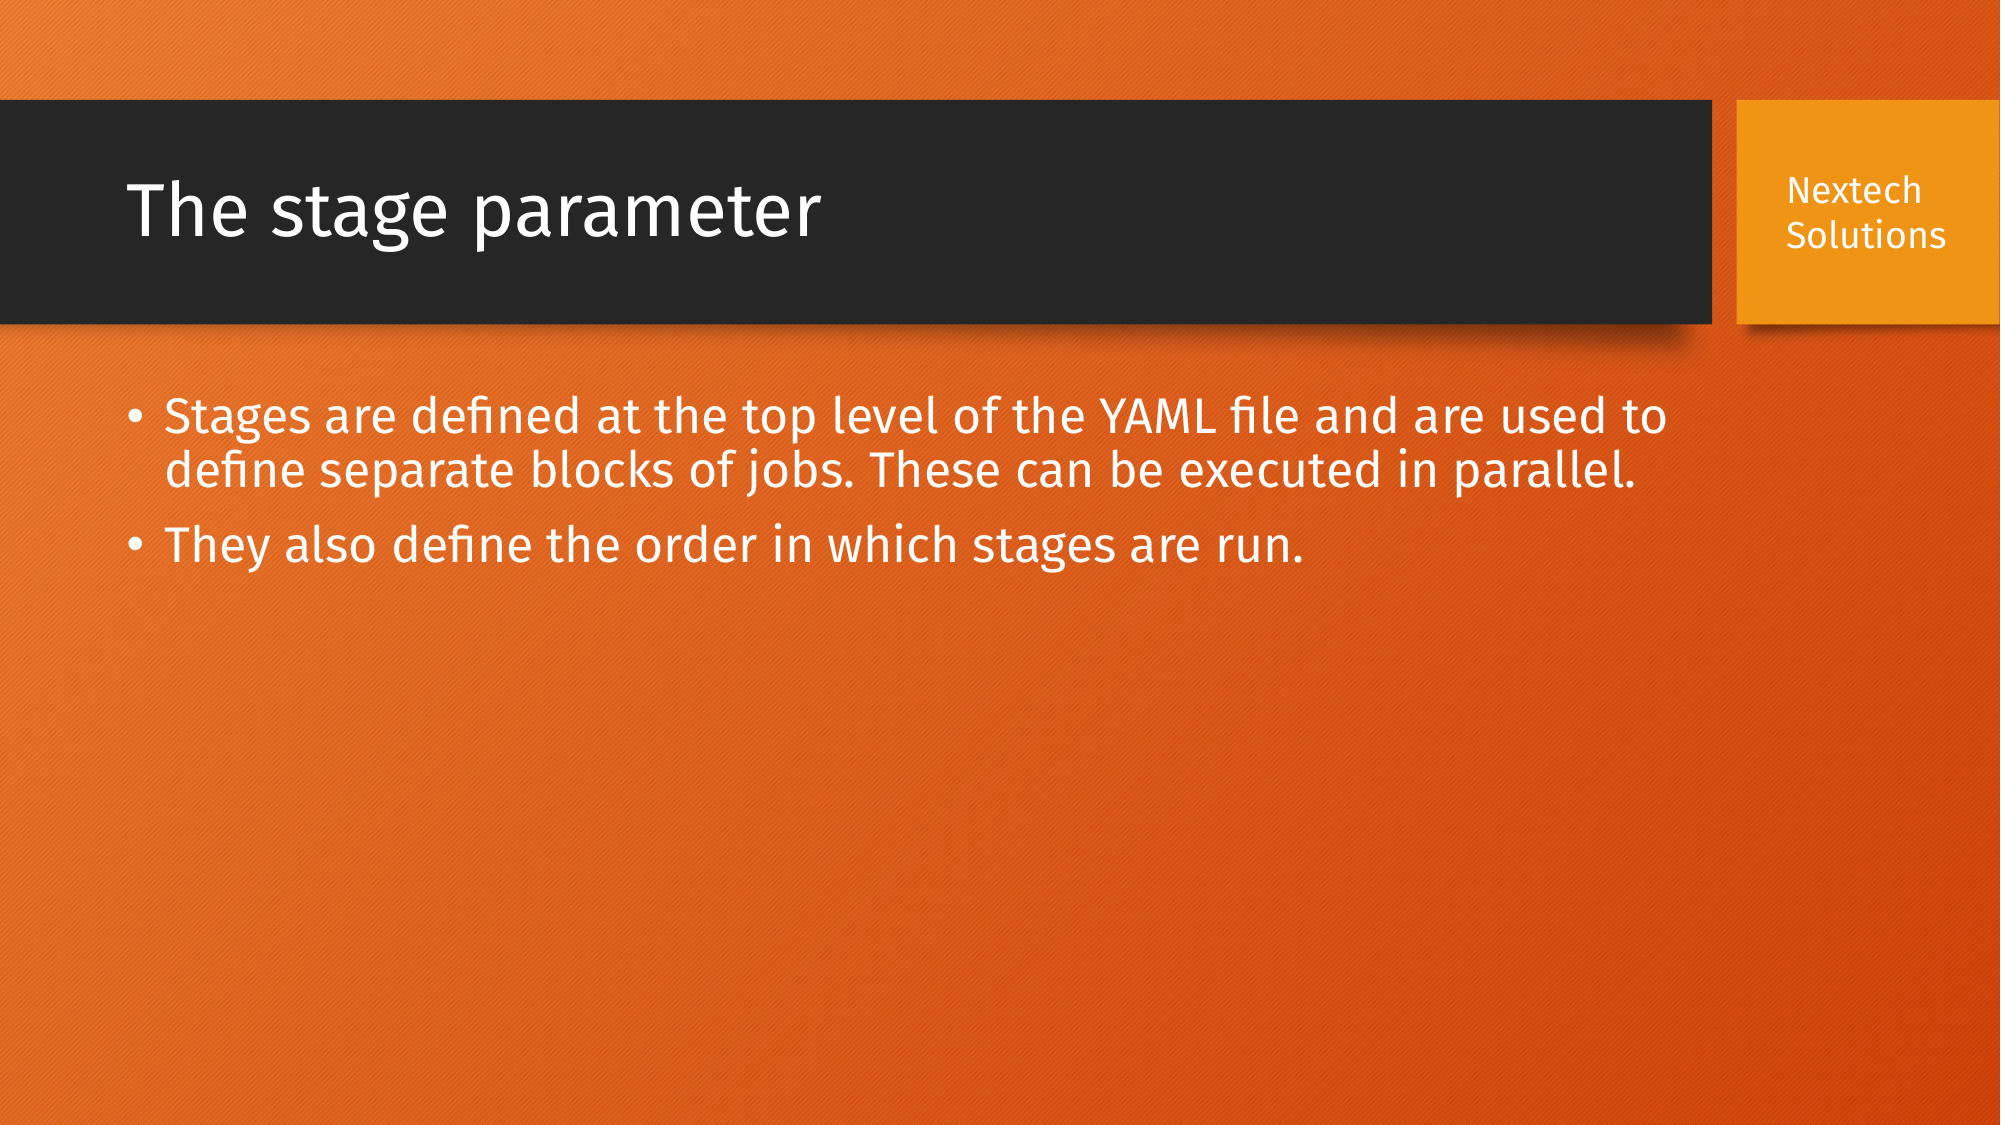

# The stage parameter
Nextech Solutions
Stages are defined at the top level of the YAML file and are used to define separate blocks of jobs. These can be executed in parallel.
They also define the order in which stages are run.